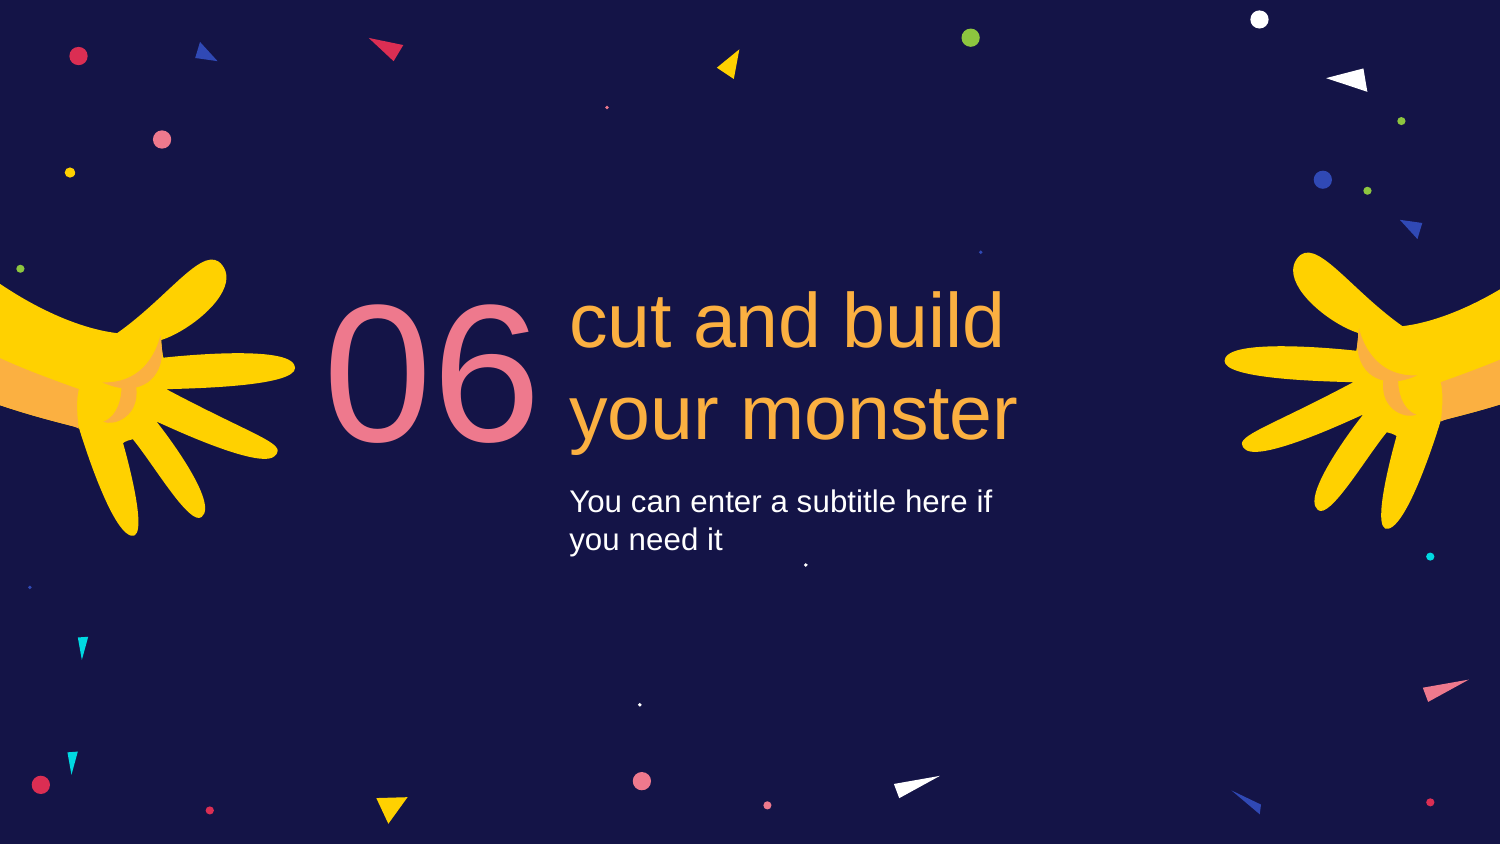

06
# cut and build your monster

You can enter a subtitle here if you need it